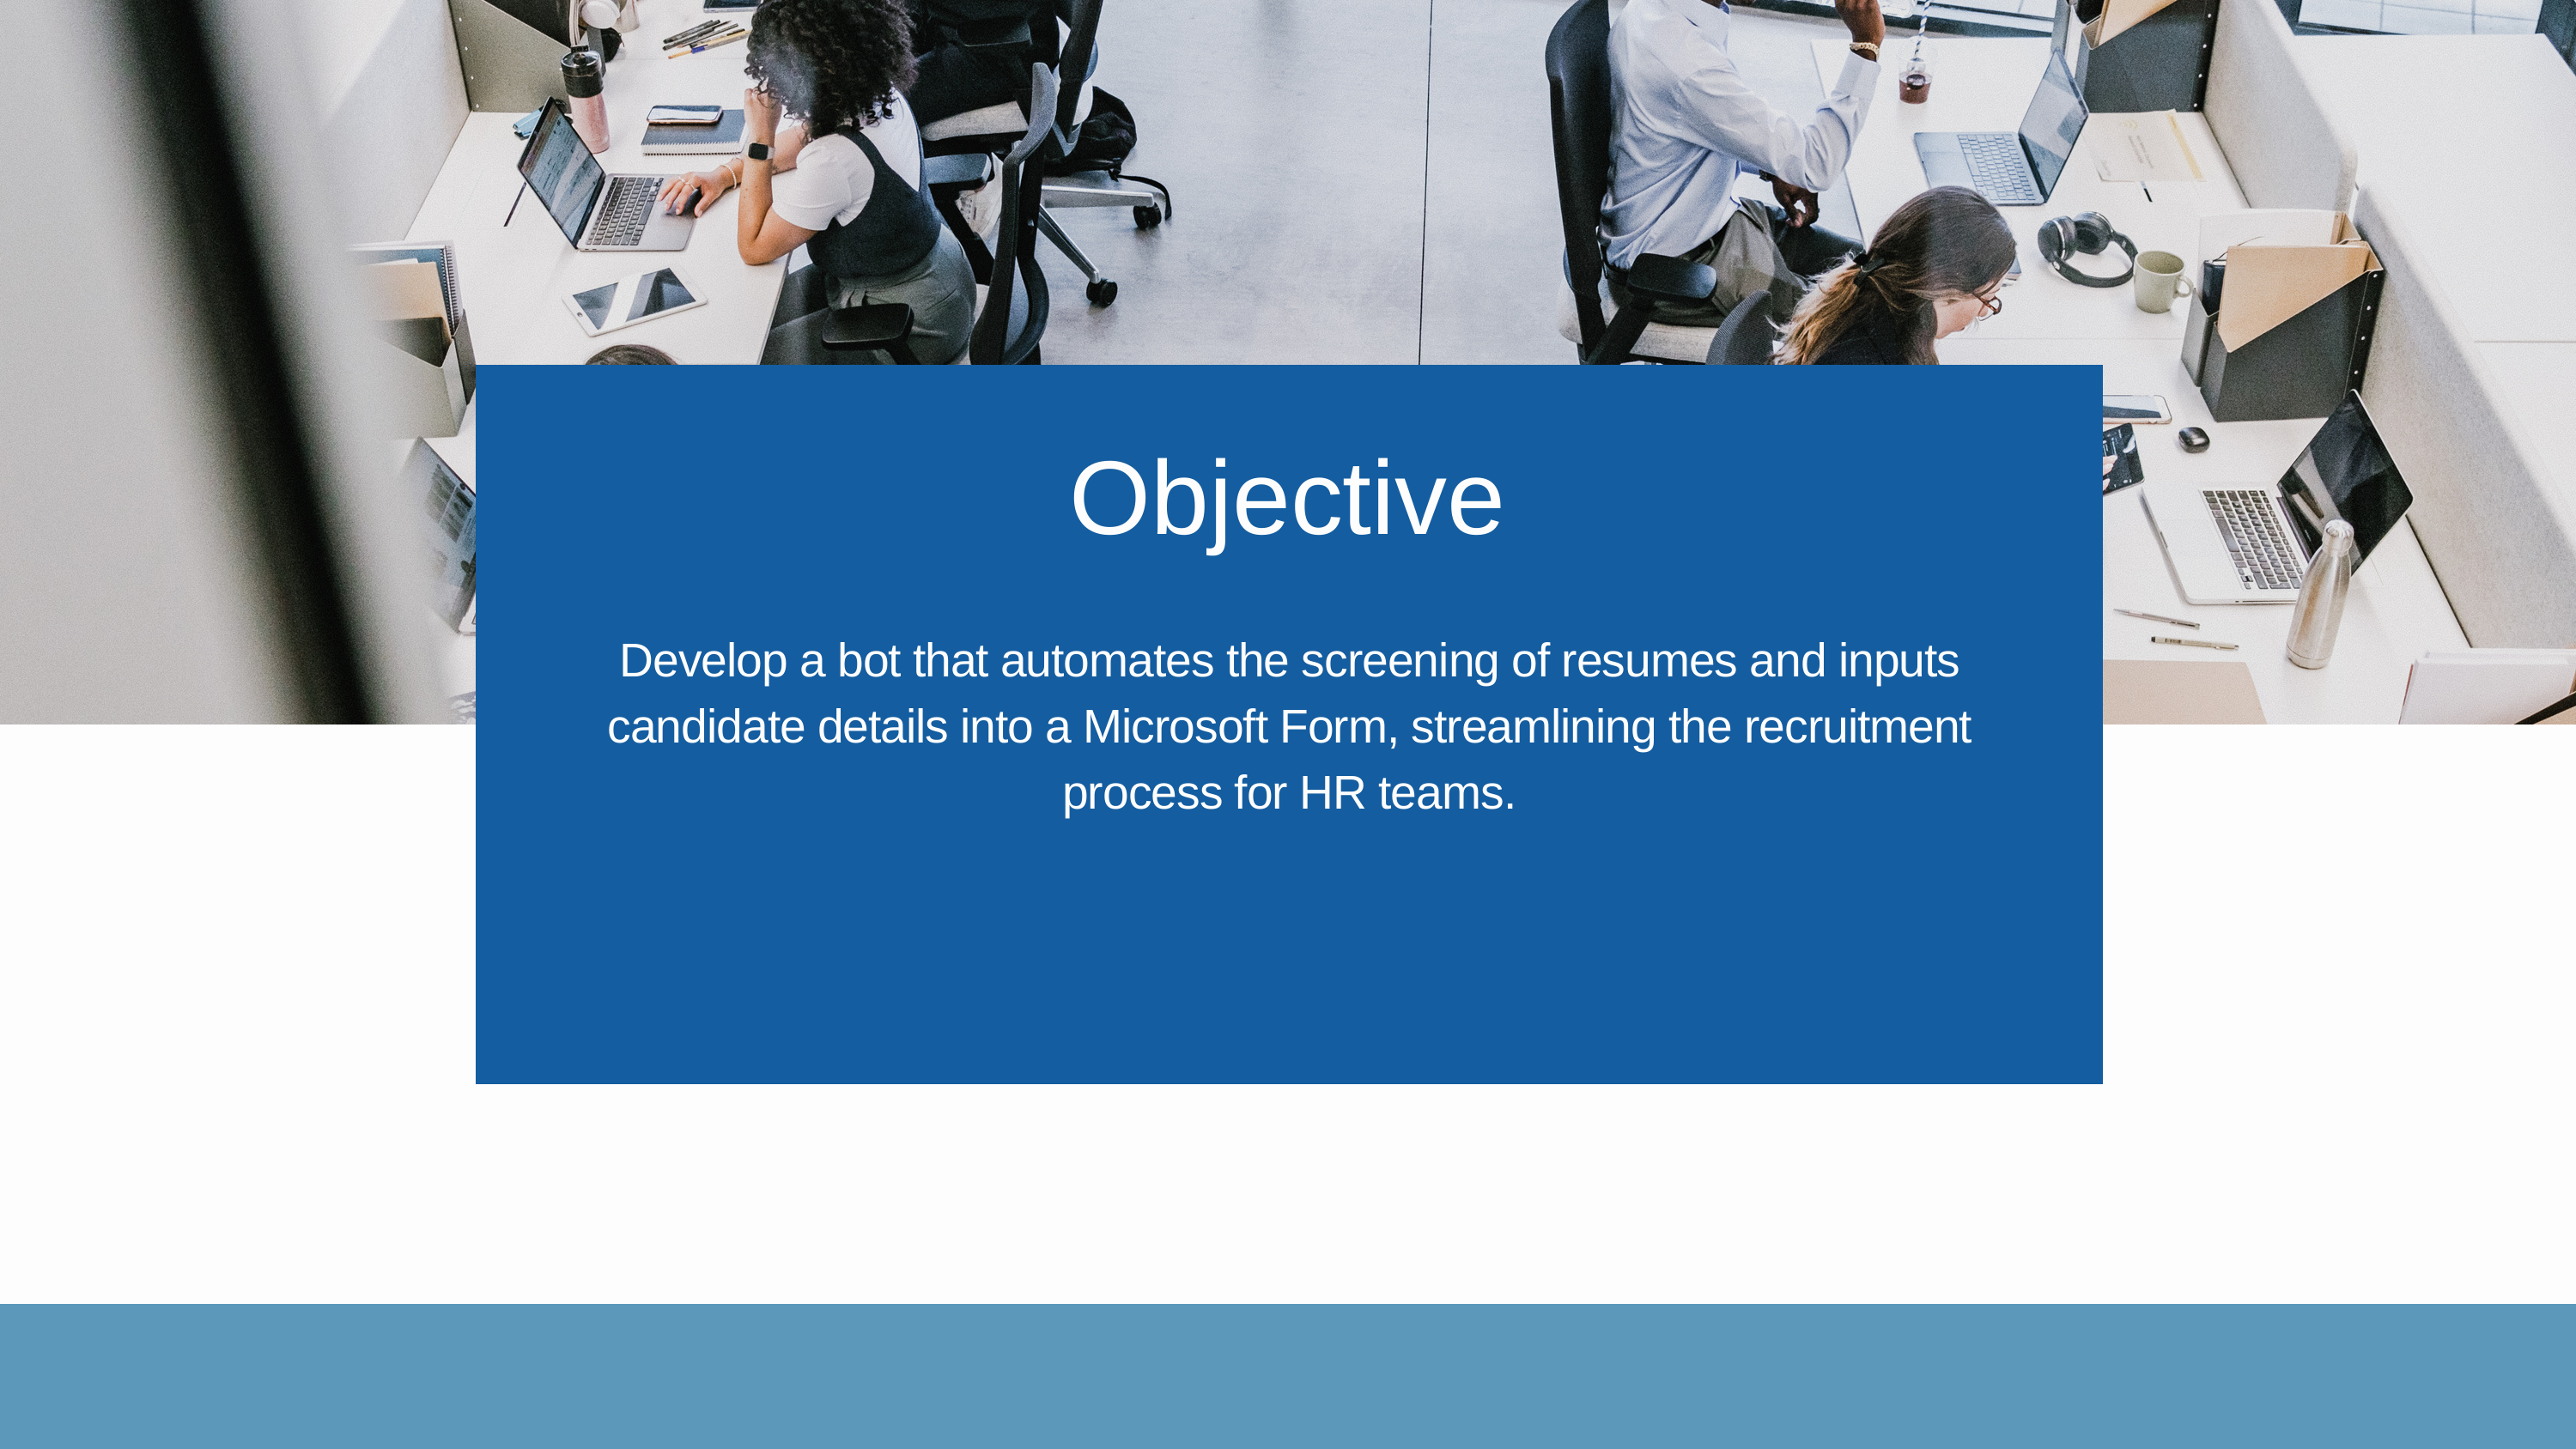

Objective
Develop a bot that automates the screening of resumes and inputs candidate details into a Microsoft Form, streamlining the recruitment process for HR teams.